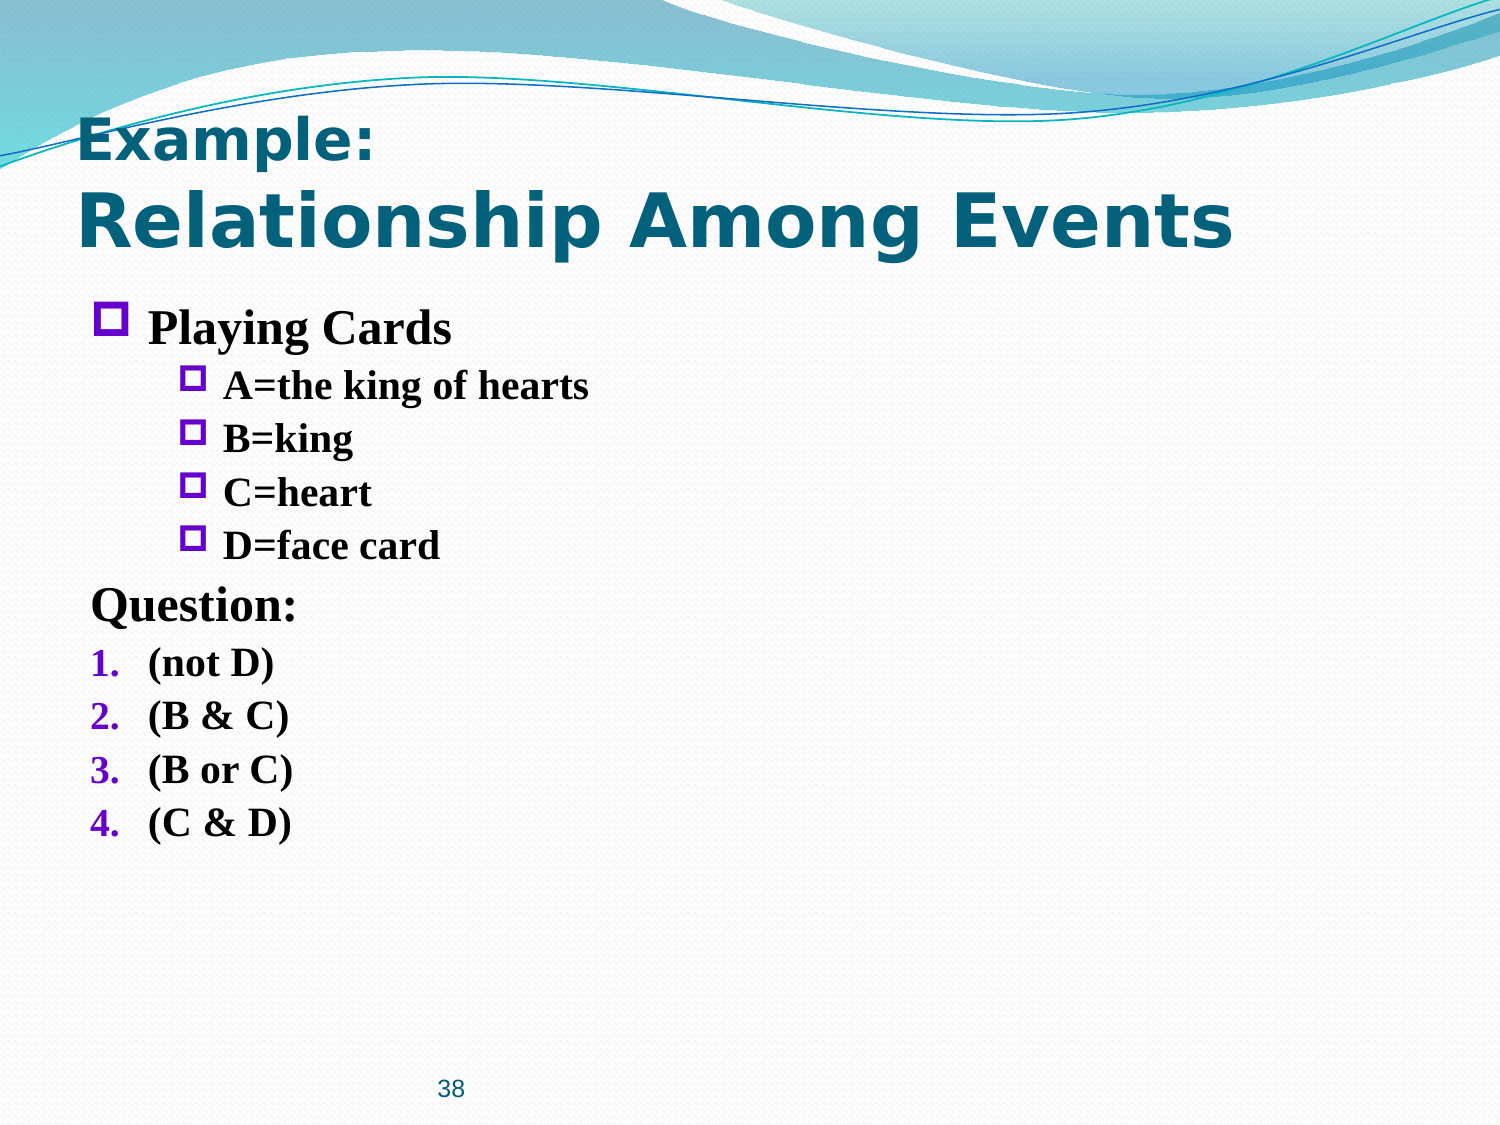

# Example: Relationship Among Events
Playing Cards
A=the king of hearts
B=king
C=heart
D=face card
Question:
(not D)
(B & C)
(B or C)
(C & D)
38